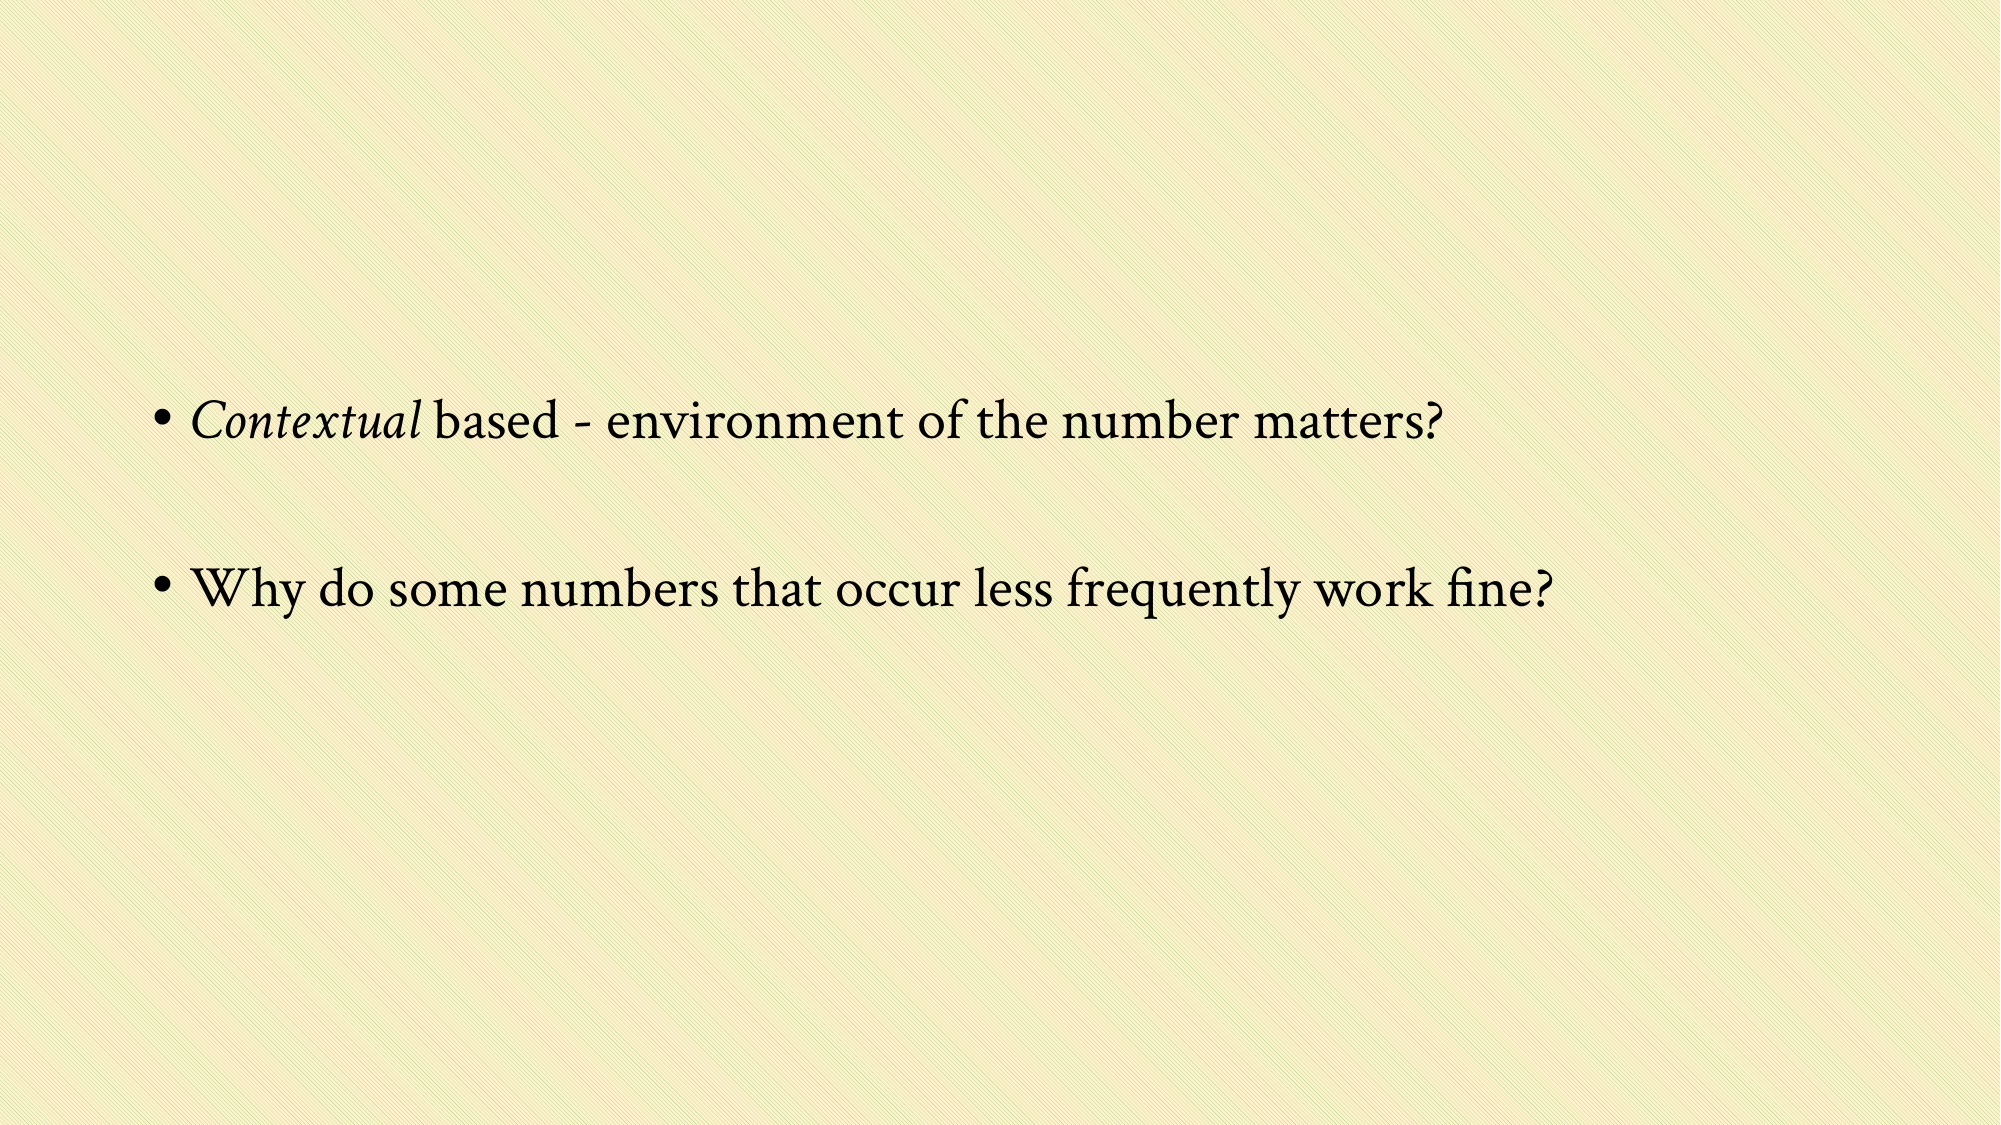

Contextual based - environment of the number matters?

Why do some numbers that occur less frequently work fine?